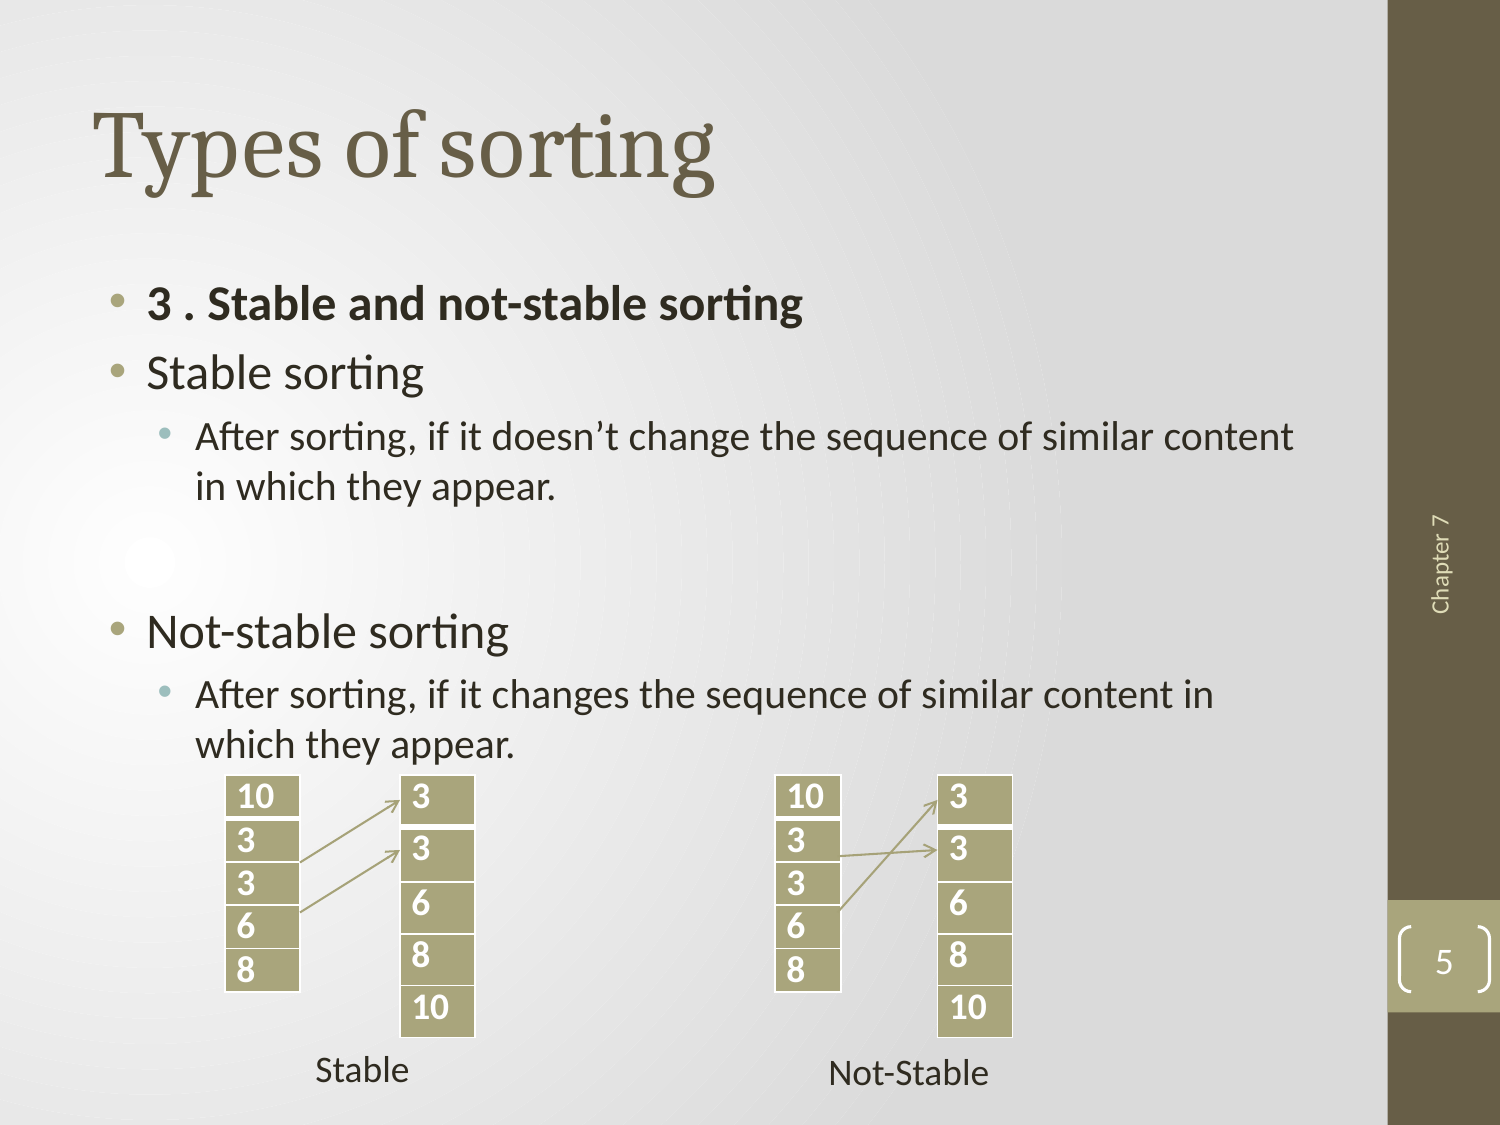

# Types of sorting
3 . Stable and not-stable sorting
Stable sorting
After sorting, if it doesn’t change the sequence of similar content in which they appear.

Not-stable sorting
After sorting, if it changes the sequence of similar content in which they appear.

Chapter 7
| 10 |
| --- |
| 3 |
| 3 |
| 6 |
| 8 |
| 10 |
| --- |
| 3 |
| 3 |
| 6 |
| 8 |
| 3 |
| --- |
| 3 |
| 6 |
| 8 |
| 10 |
| 3 |
| --- |
| 3 |
| 6 |
| 8 |
| 10 |
5
Stable
Not-Stable